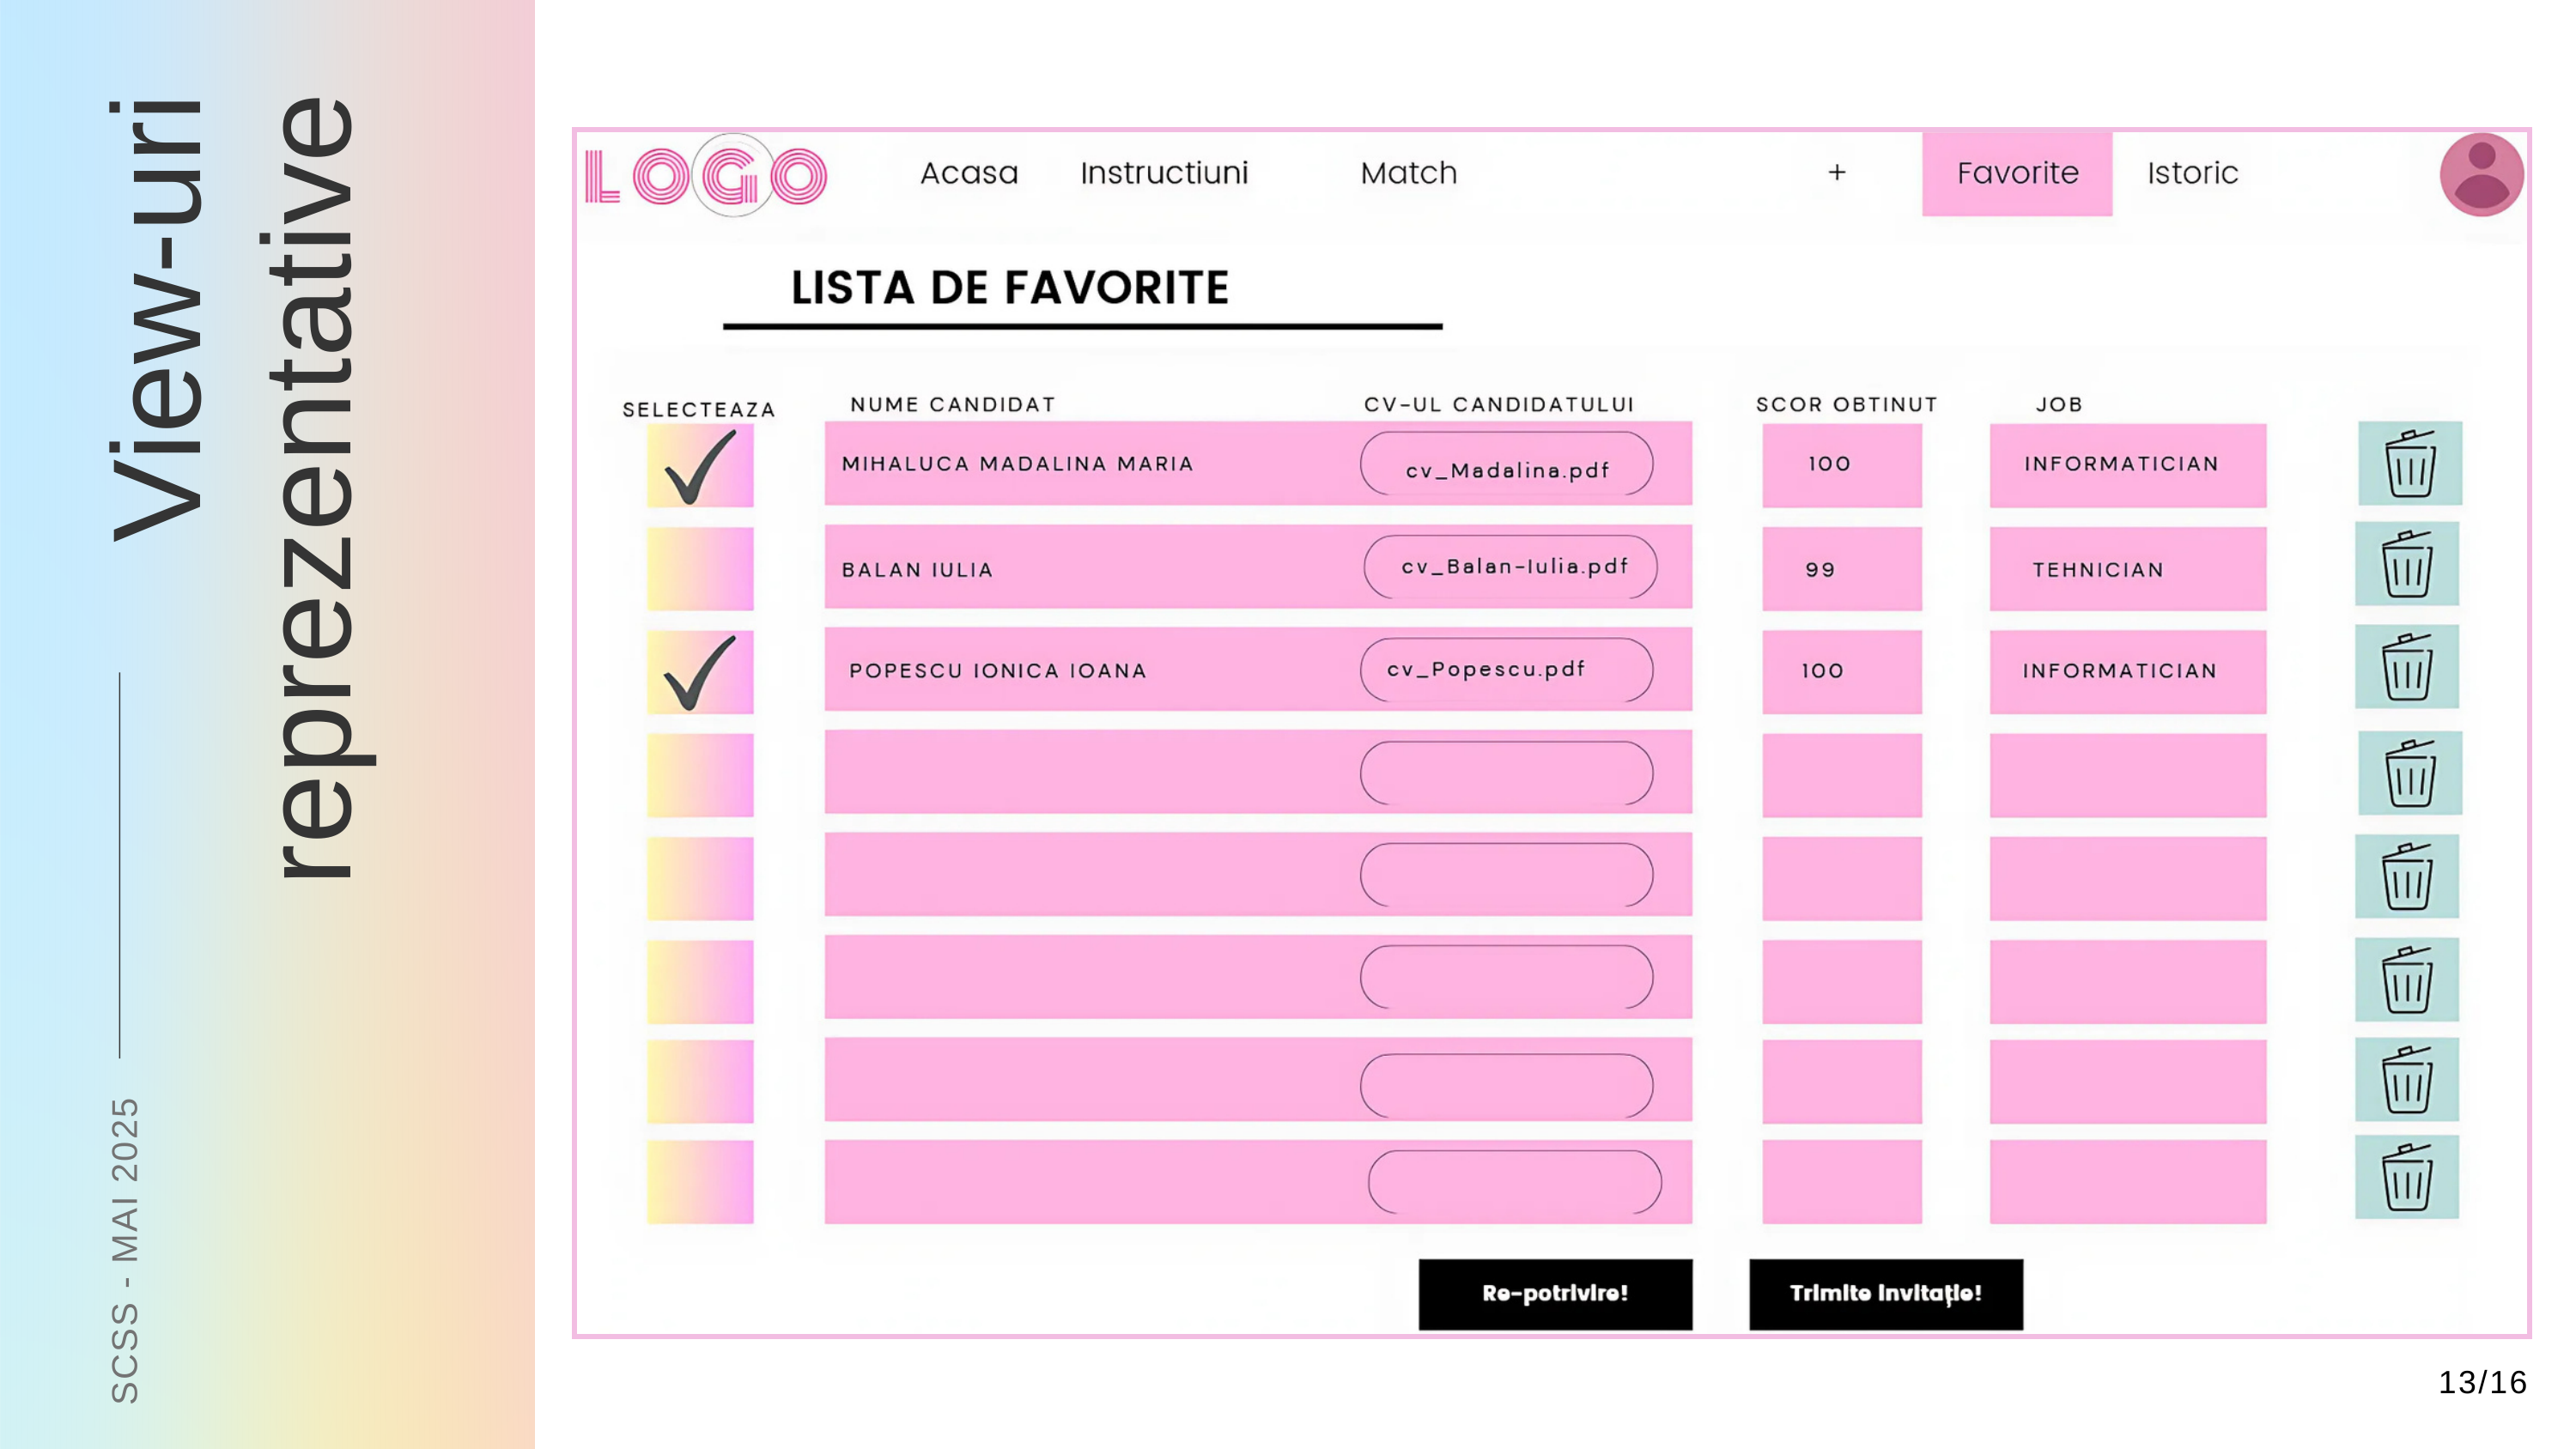

View-uri reprezentative

SCSS - MAI 2025

13/16